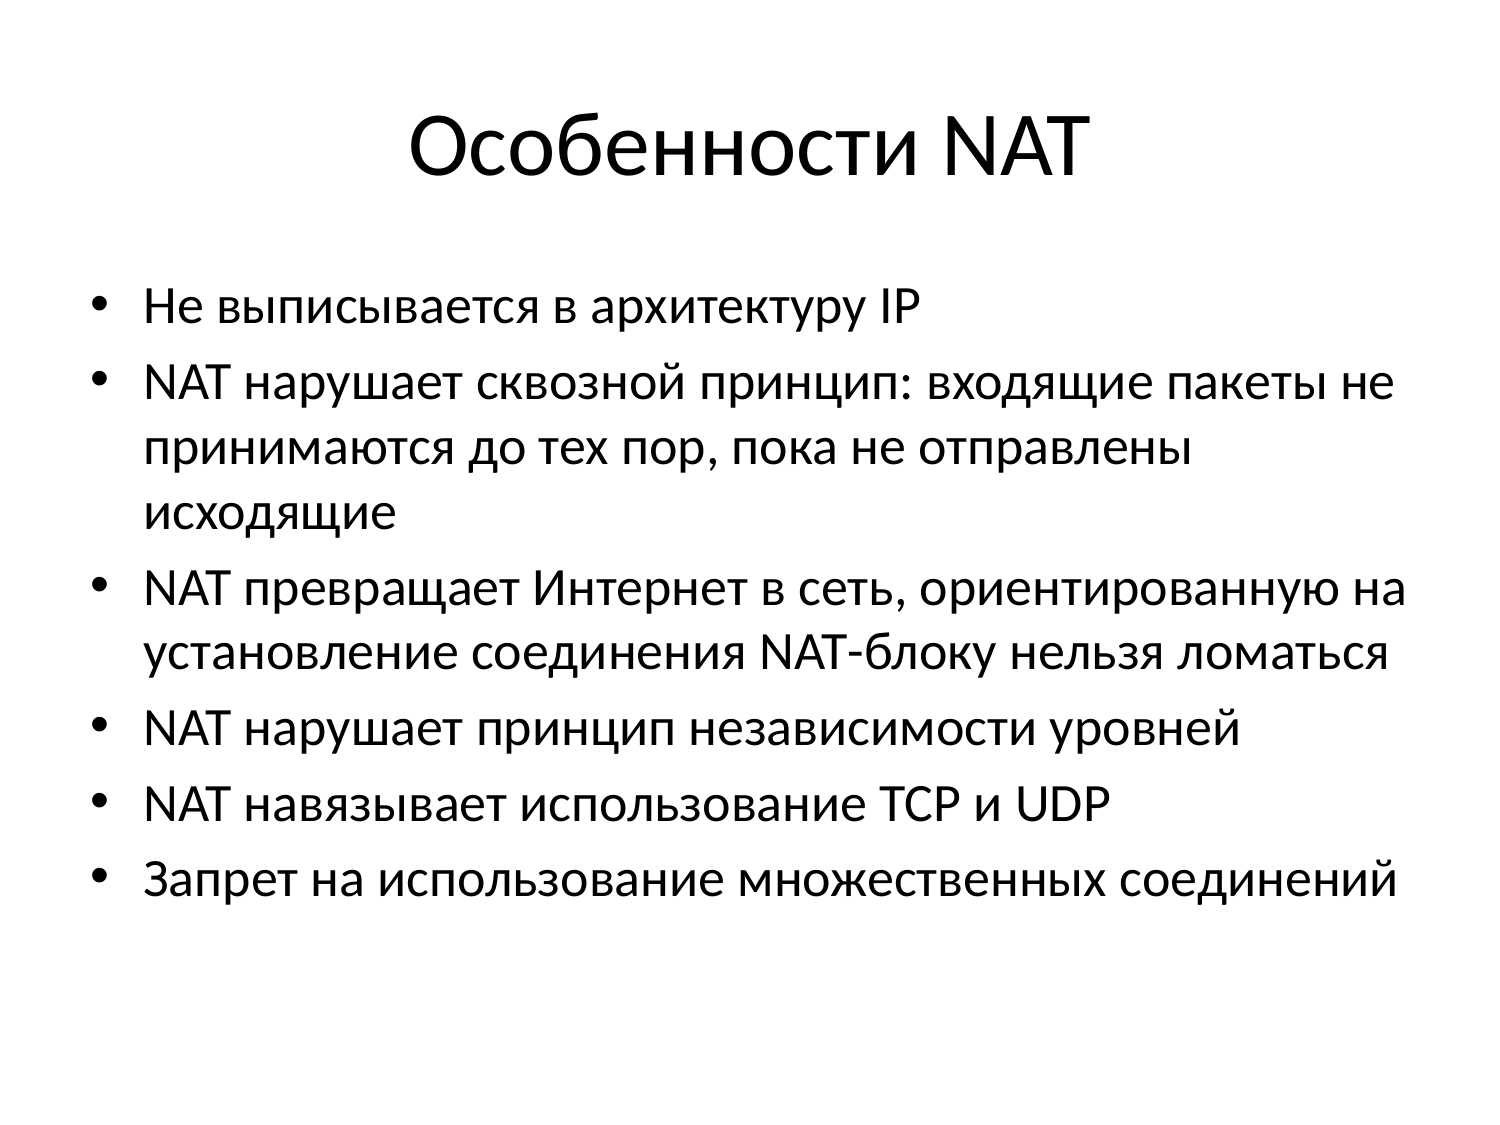

# Особенности NAT
Не выписывается в архитектуру IP
NAT нарушает сквозной принцип: входящие пакеты не принимаются до тех пор, пока не отправлены исходящие
NAT превращает Интернет в сеть, ориентированную на установление соединения NAT-блоку нельзя ломаться
NAT нарушает принцип независимости уровней
NAT навязывает использование TCP и UDP
Запрет на использование множественных соединений